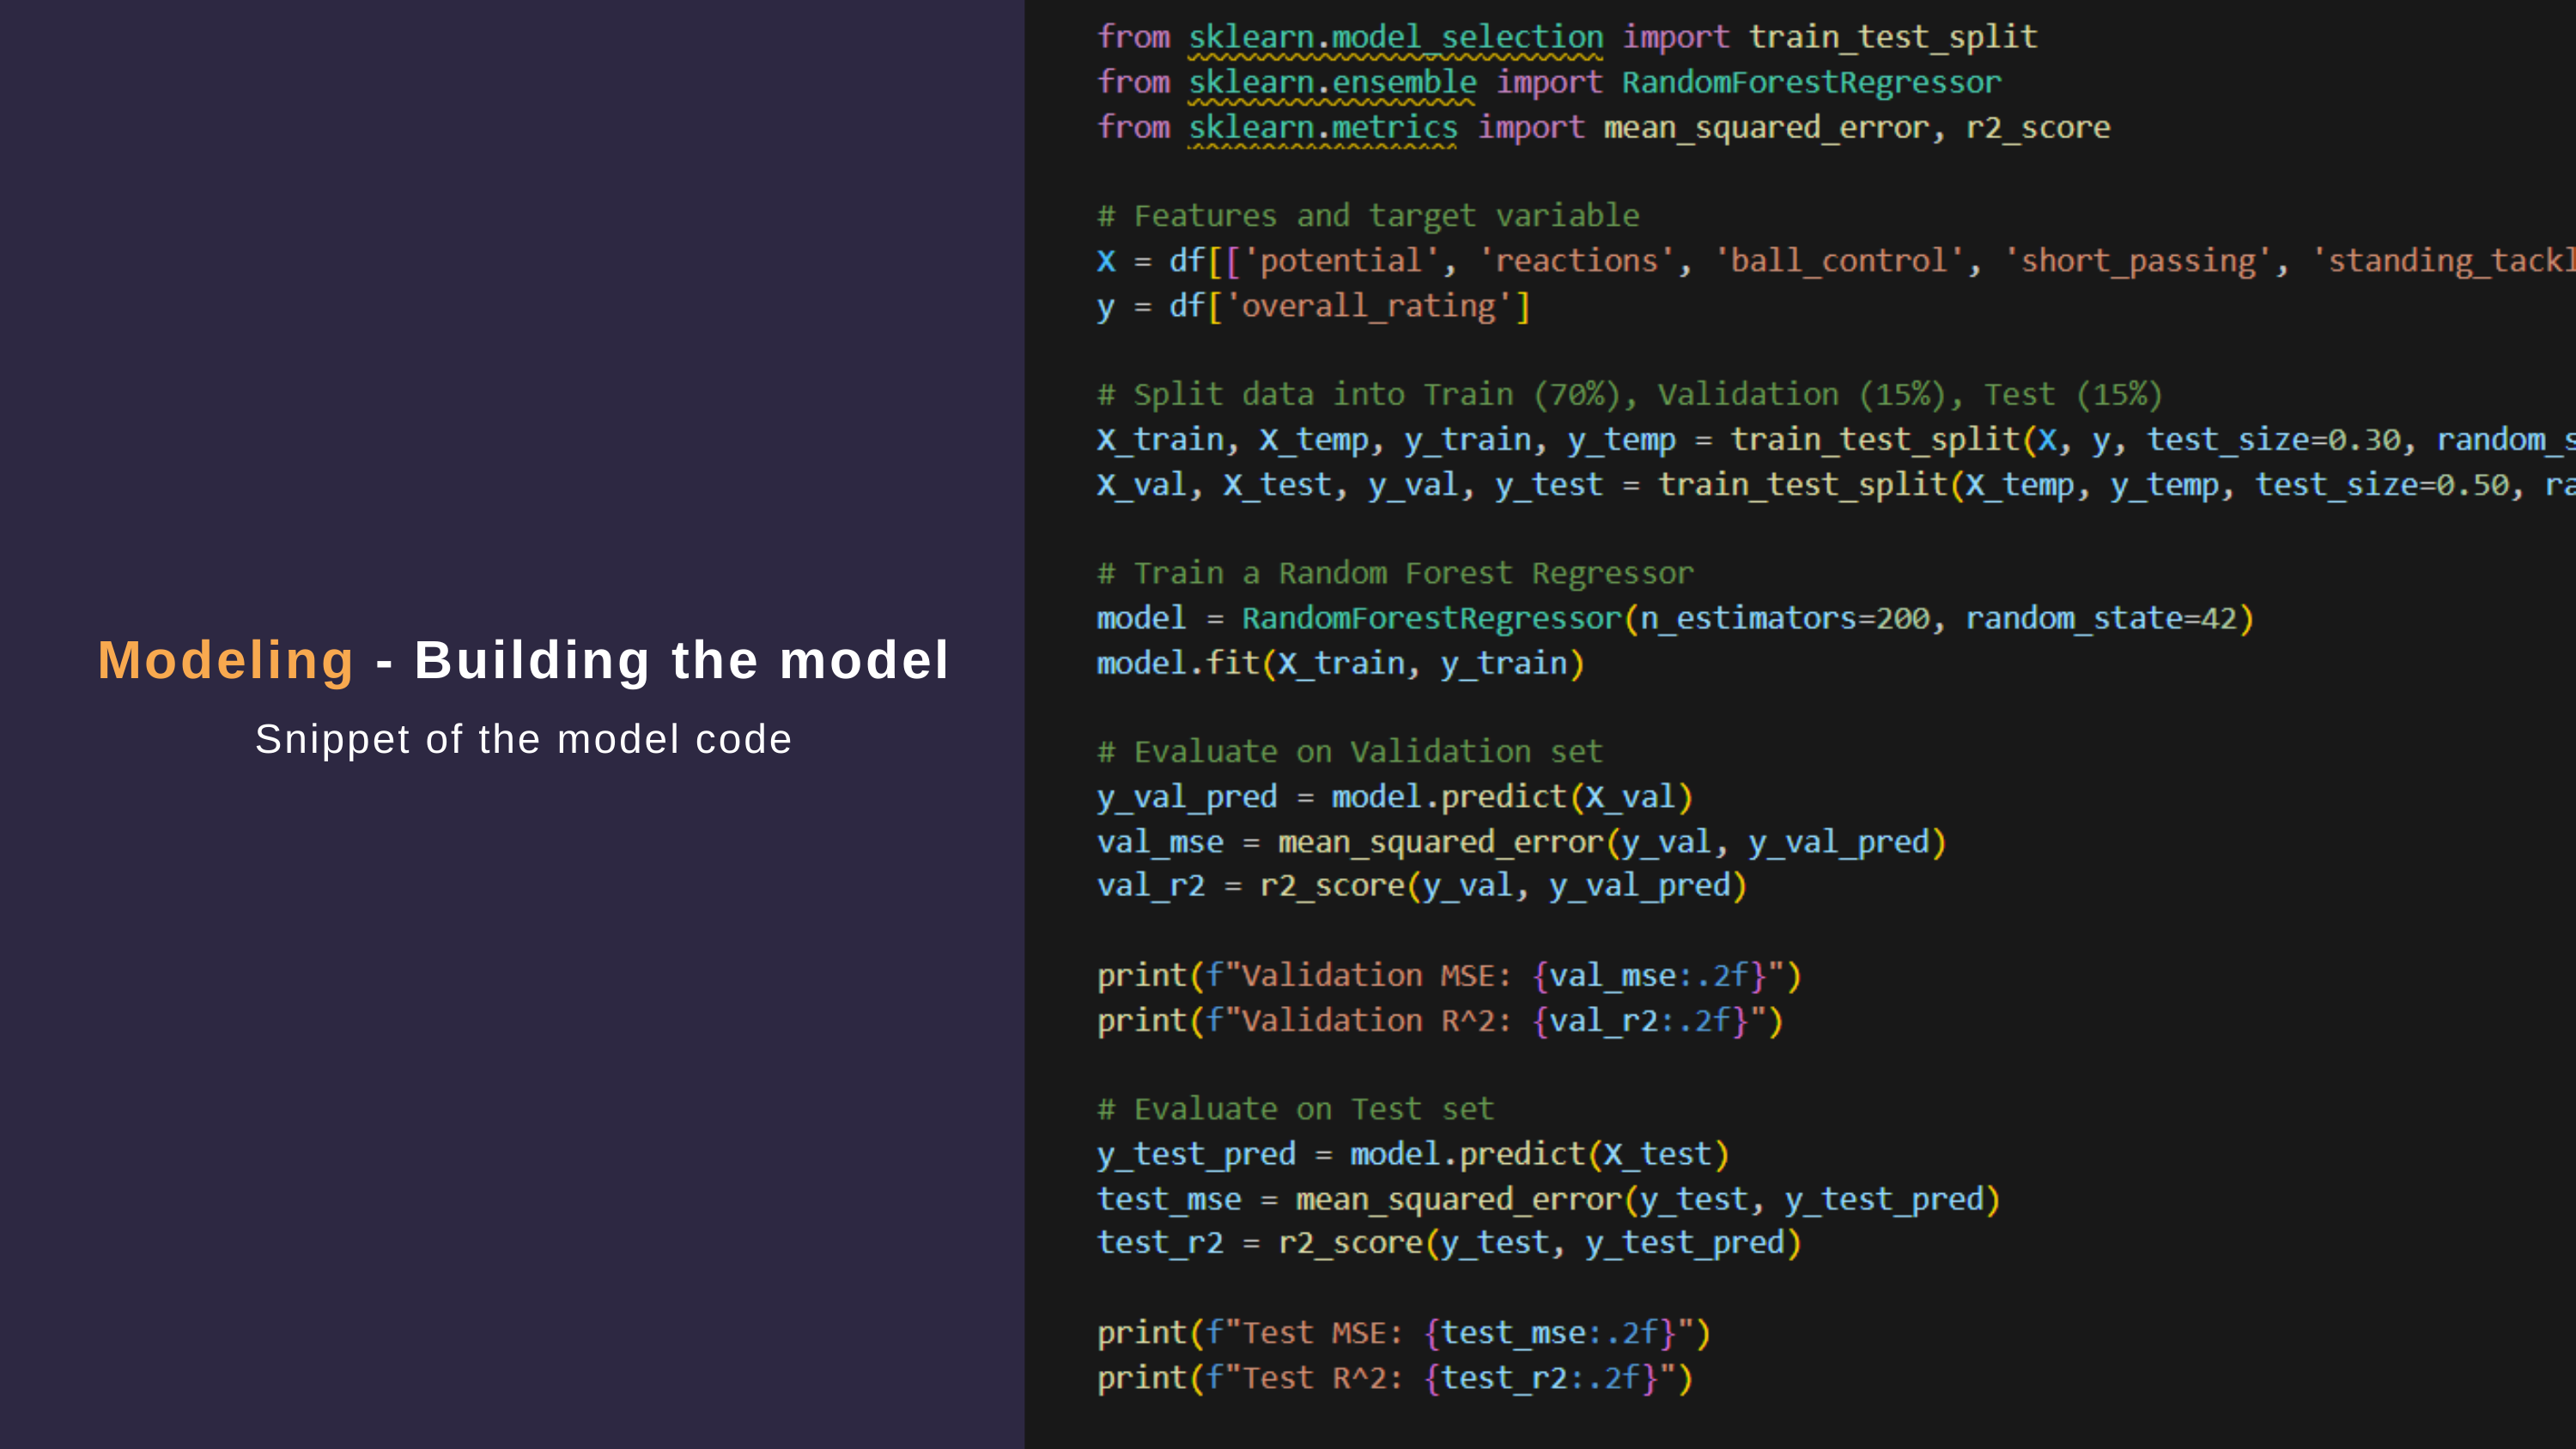

Modeling - Building the model
Snippet of the model code